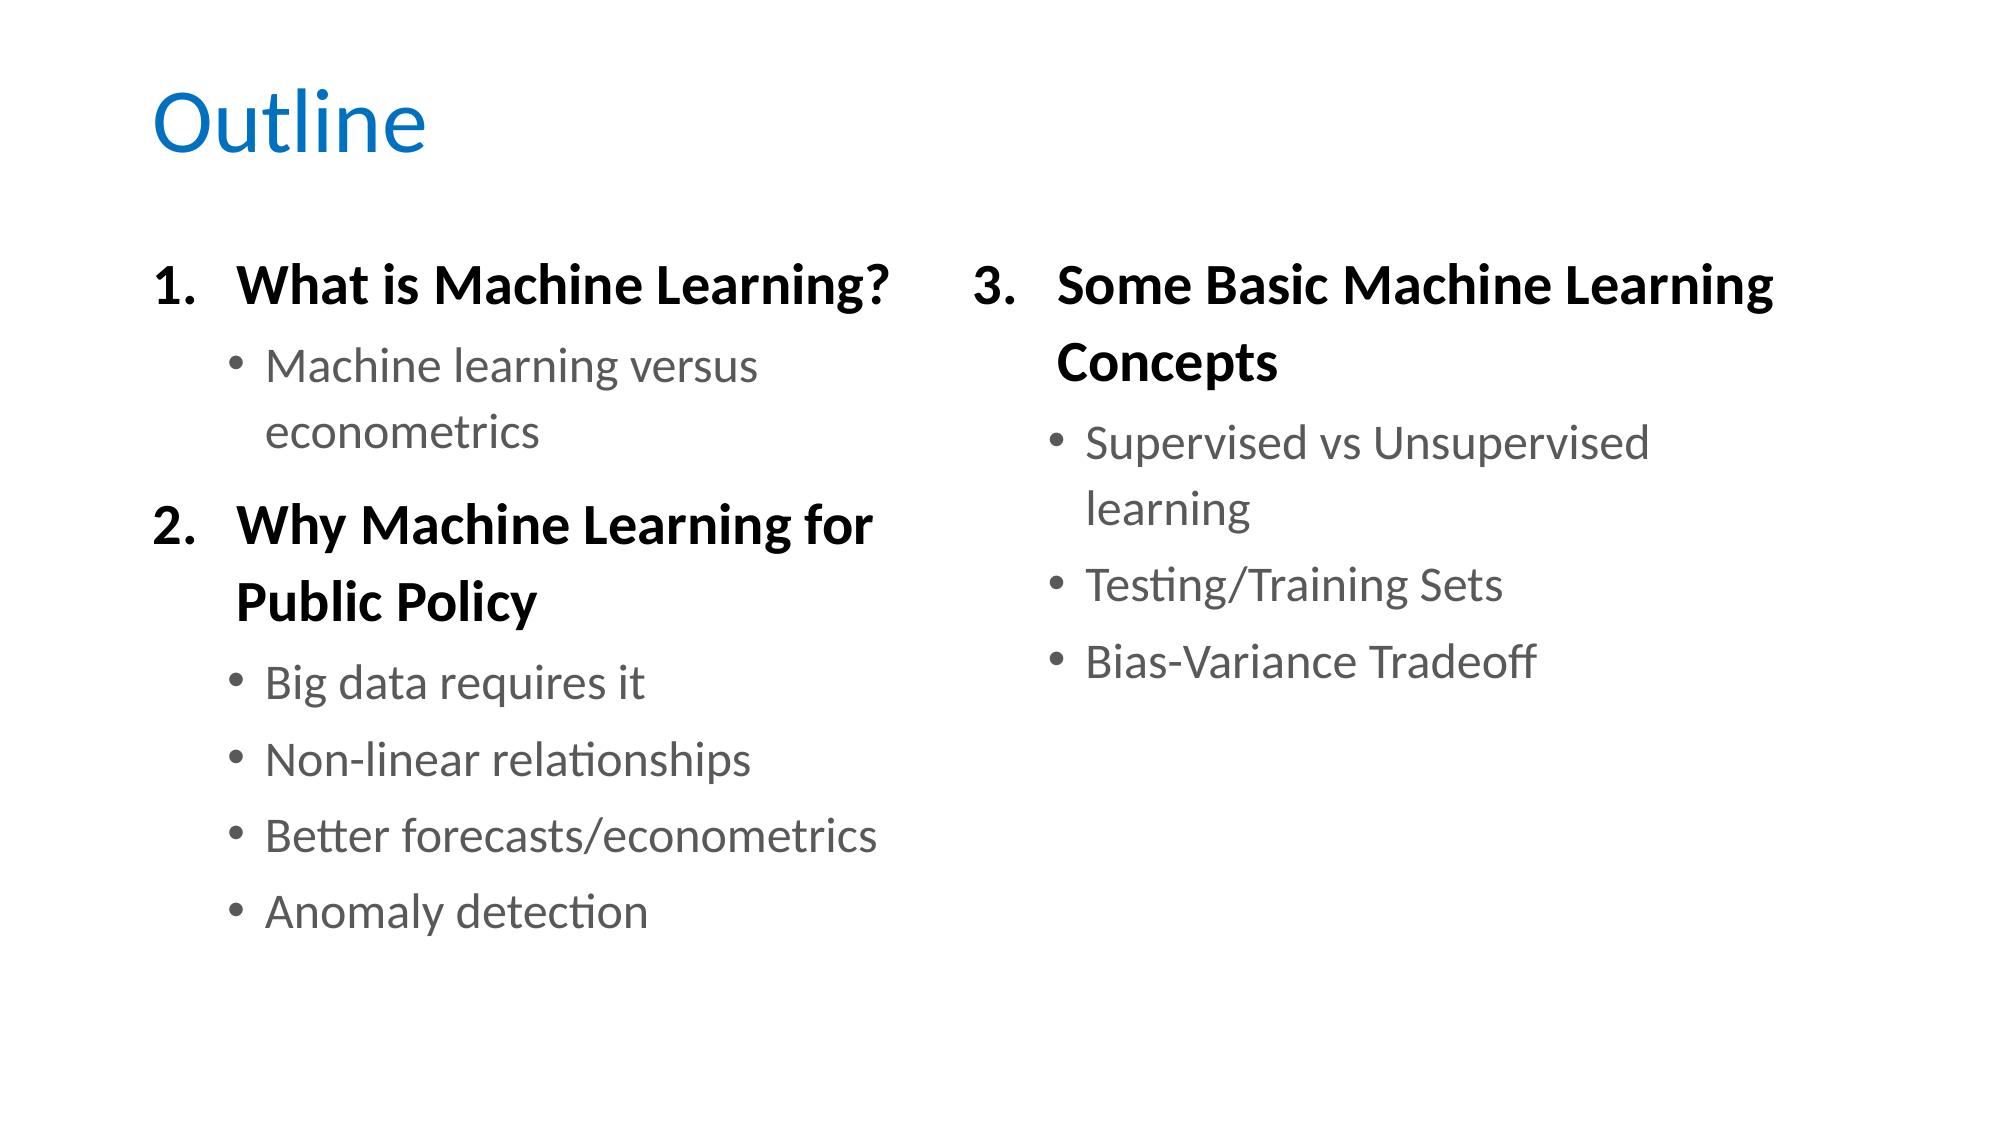

# Outline
What is Machine Learning?
Machine learning versus econometrics
Why Machine Learning for Public Policy
Big data requires it
Non-linear relationships
Better forecasts/econometrics
Anomaly detection

Some Basic Machine Learning Concepts
Supervised vs Unsupervised learning
Testing/Training Sets
Bias-Variance Tradeoff